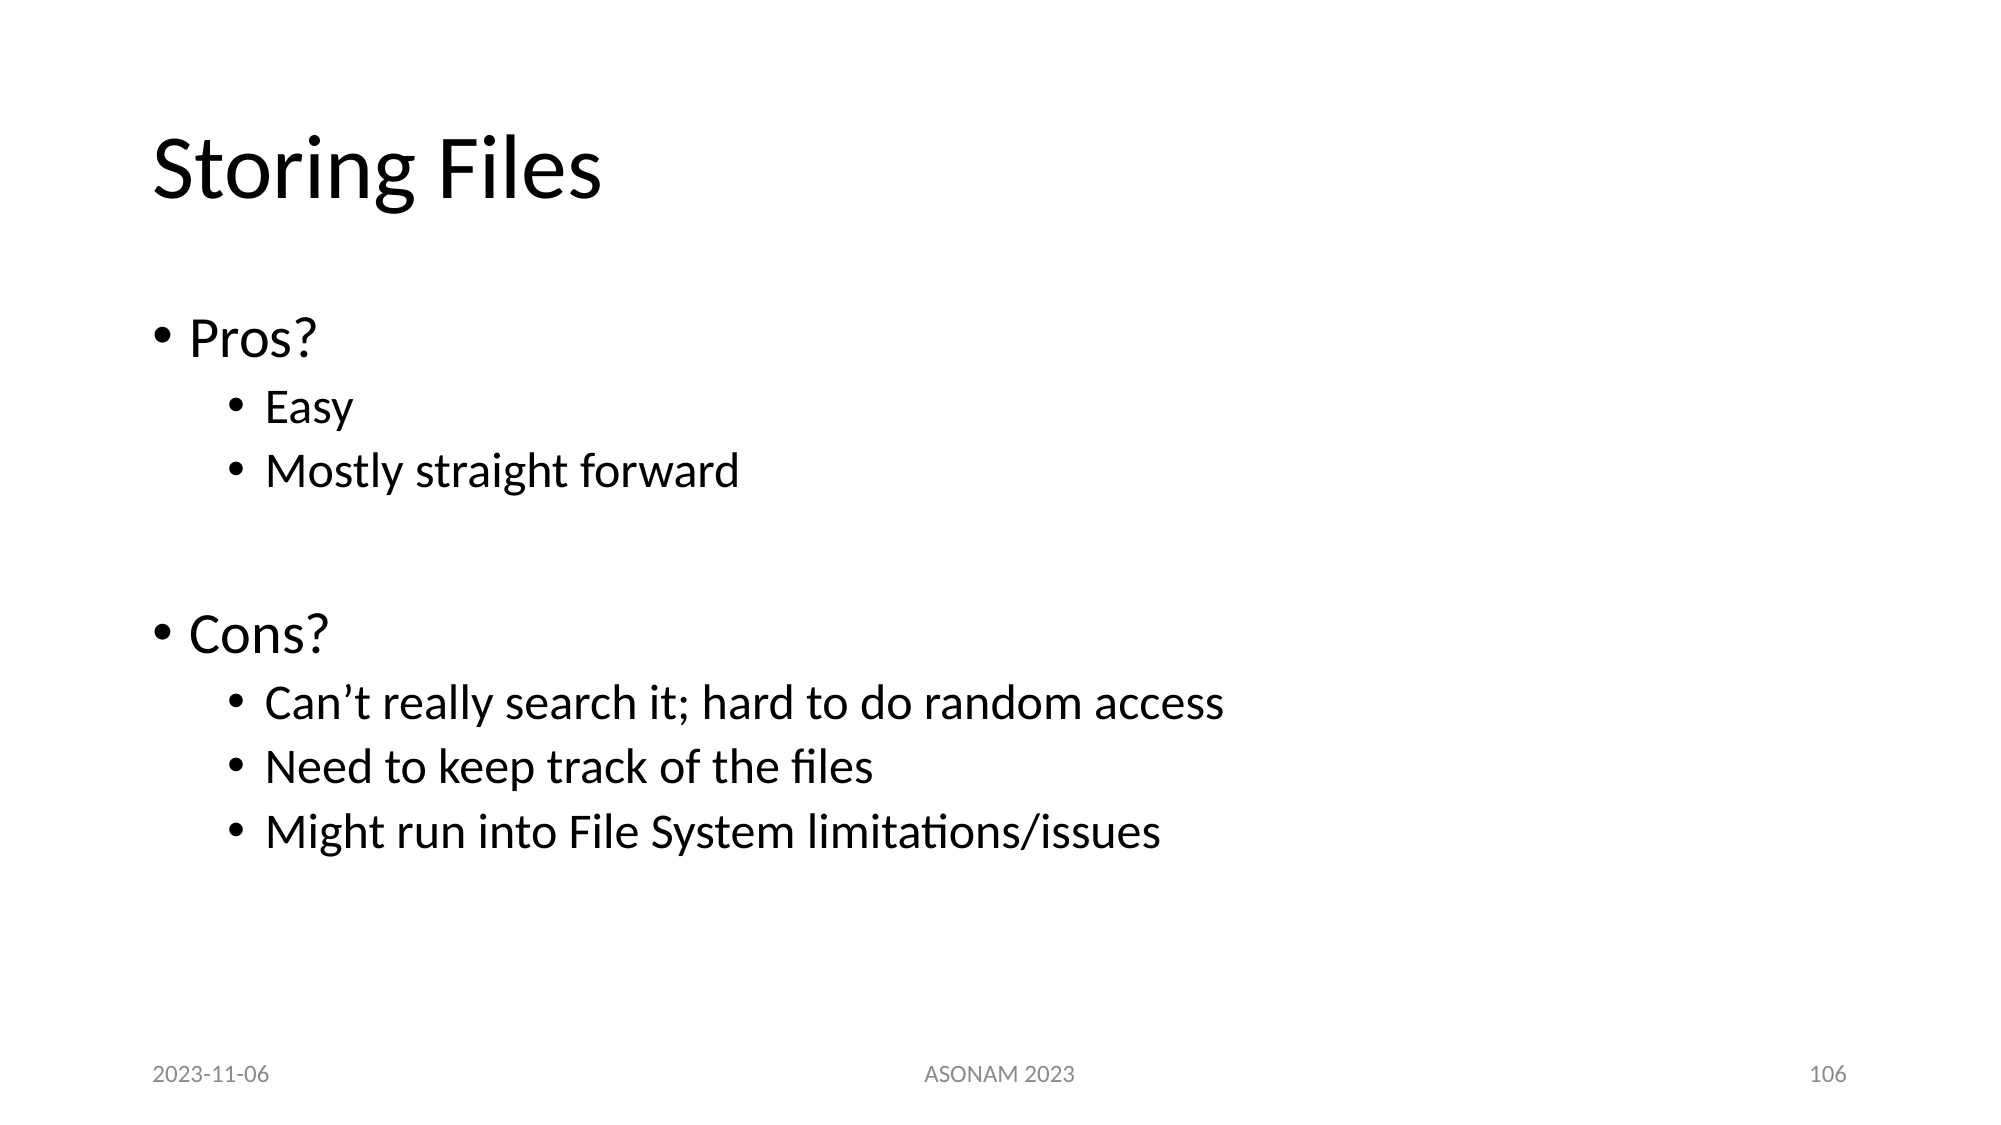

# Storing Files
Pros?
Easy
Mostly straight forward

Cons?
Can’t really search it; hard to do random access
Need to keep track of the files
Might run into File System limitations/issues
2023-11-06
ASONAM 2023
106